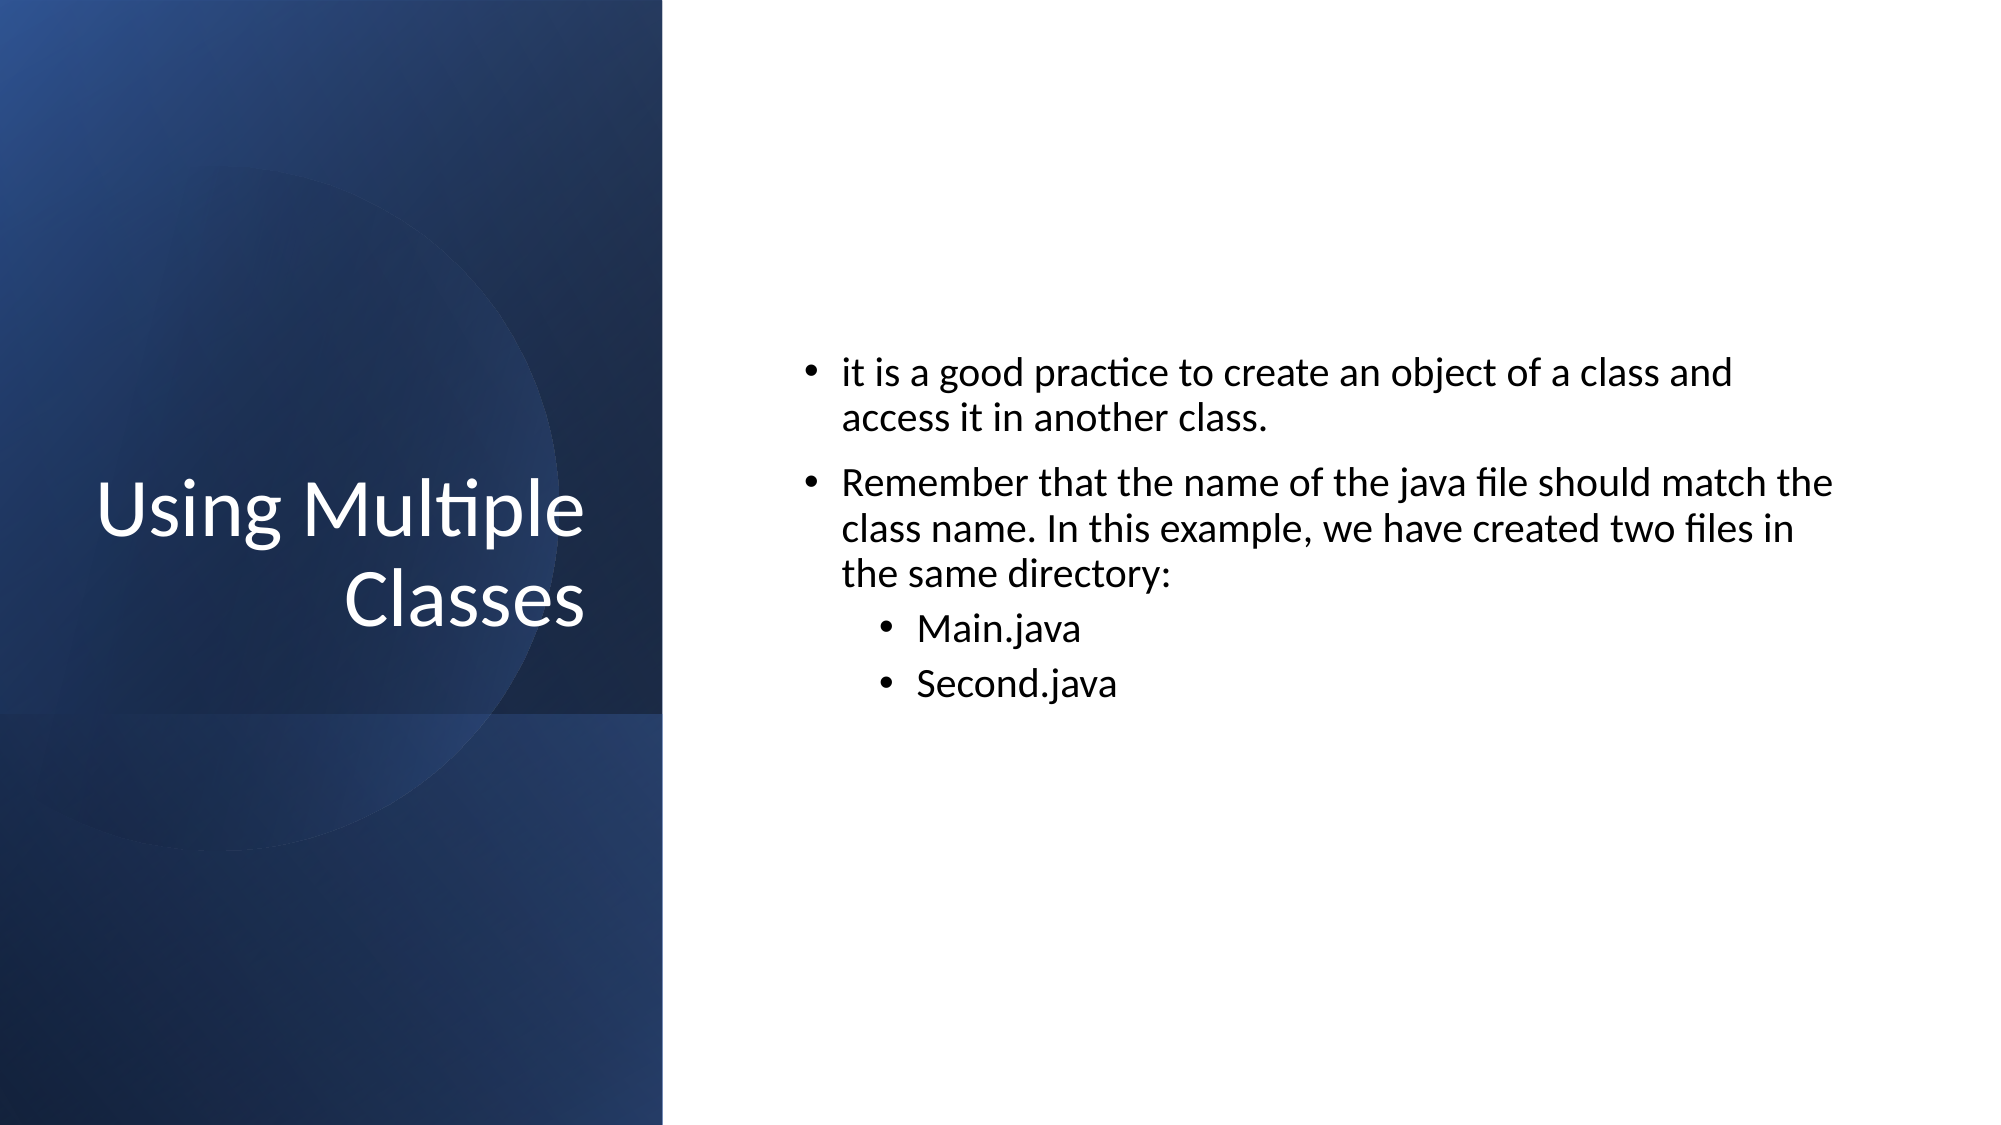

# Using Multiple Classes
it is a good practice to create an object of a class and access it in another class.
Remember that the name of the java file should match the class name. In this example, we have created two files in the same directory:
Main.java
Second.java